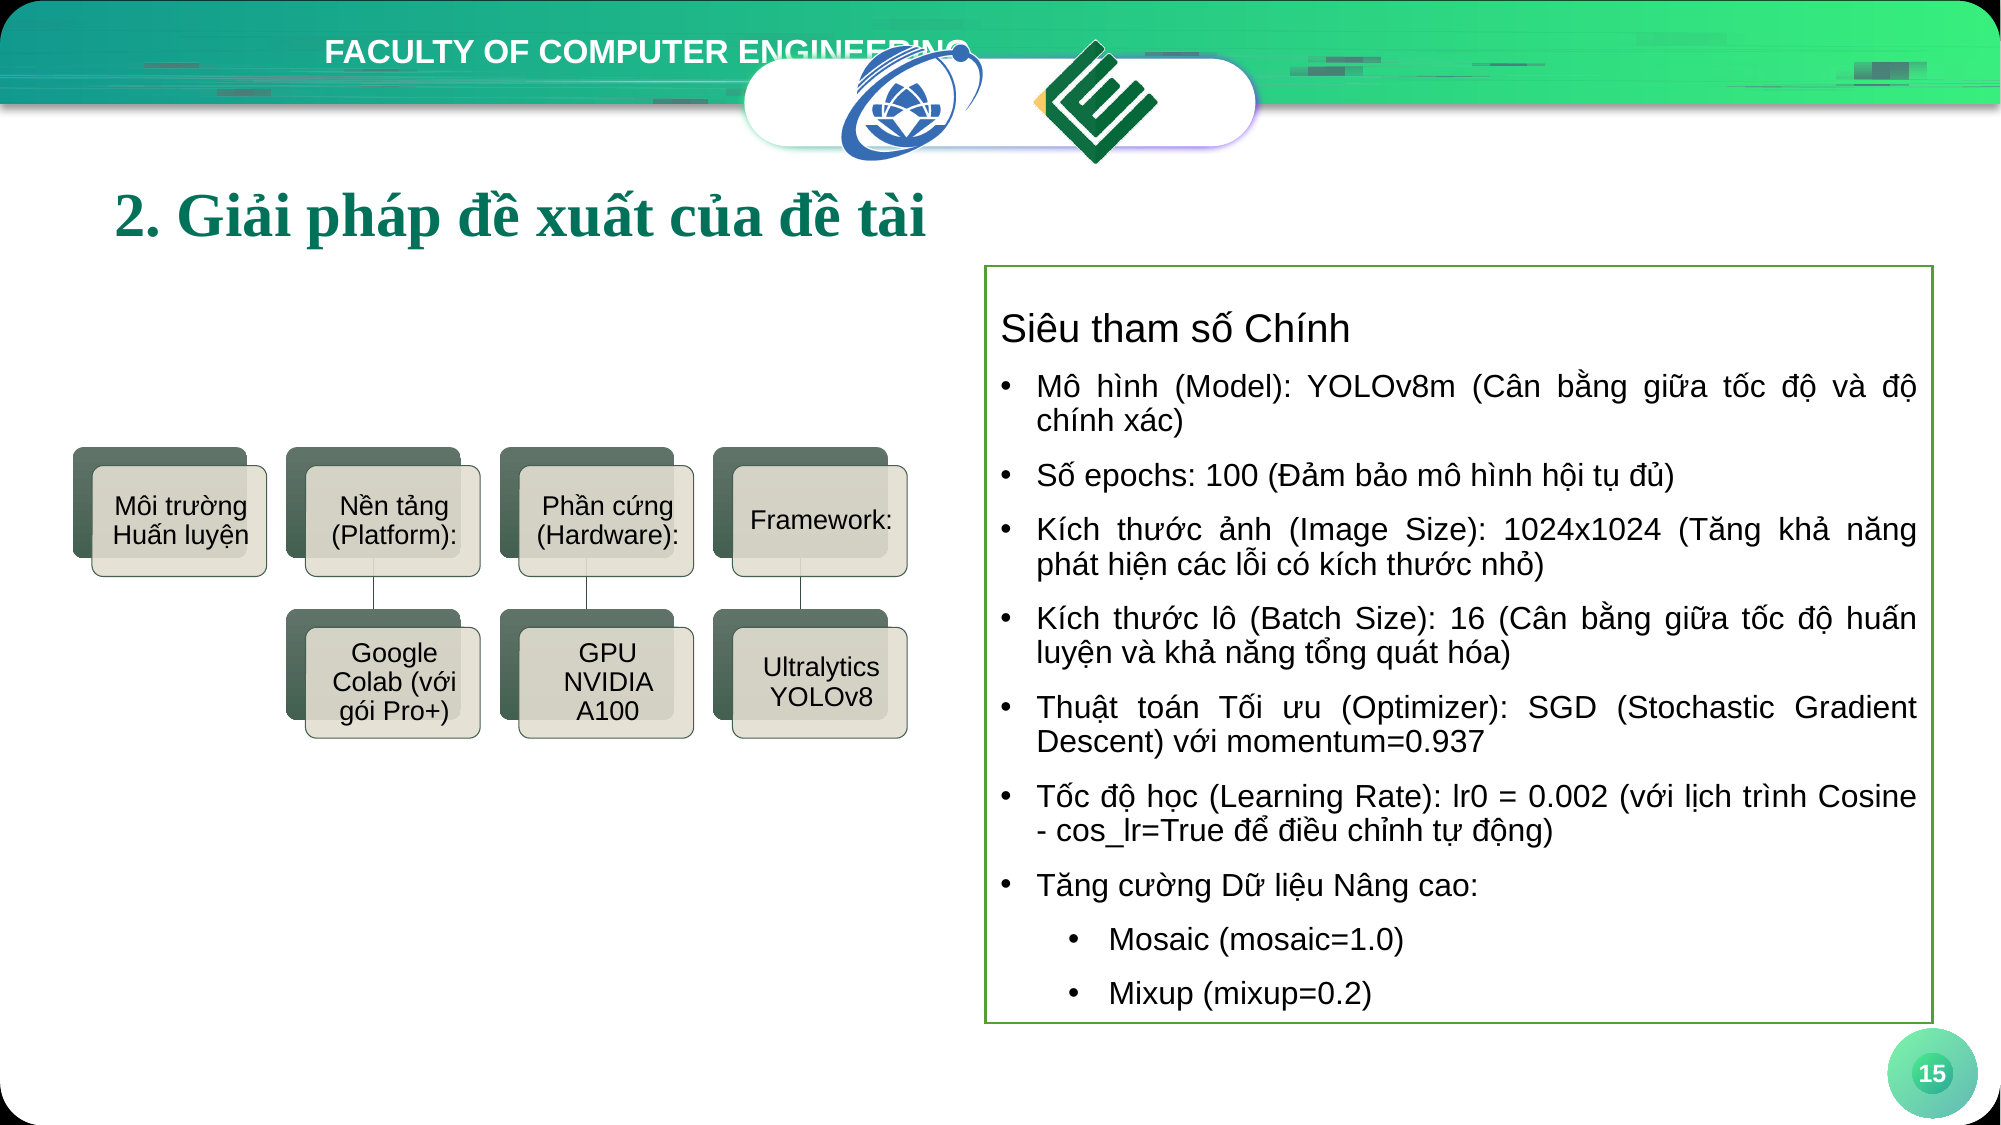

# 2. Giải pháp đề xuất của đề tài
Siêu tham số Chính
Mô hình (Model): YOLOv8m (Cân bằng giữa tốc độ và độ chính xác)
Số epochs: 100 (Đảm bảo mô hình hội tụ đủ)
Kích thước ảnh (Image Size): 1024x1024 (Tăng khả năng phát hiện các lỗi có kích thước nhỏ)
Kích thước lô (Batch Size): 16 (Cân bằng giữa tốc độ huấn luyện và khả năng tổng quát hóa)
Thuật toán Tối ưu (Optimizer): SGD (Stochastic Gradient Descent) với momentum=0.937
Tốc độ học (Learning Rate): lr0 = 0.002 (với lịch trình Cosine - cos_lr=True để điều chỉnh tự động)
Tăng cường Dữ liệu Nâng cao:
Mosaic (mosaic=1.0)
Mixup (mixup=0.2)

Môi trường Huấn luyện
Nền tảng (Platform):
Google Colab (với gói Pro+)
Phần cứng (Hardware):
GPU NVIDIA A100
Framework:
Ultralytics YOLOv8
15